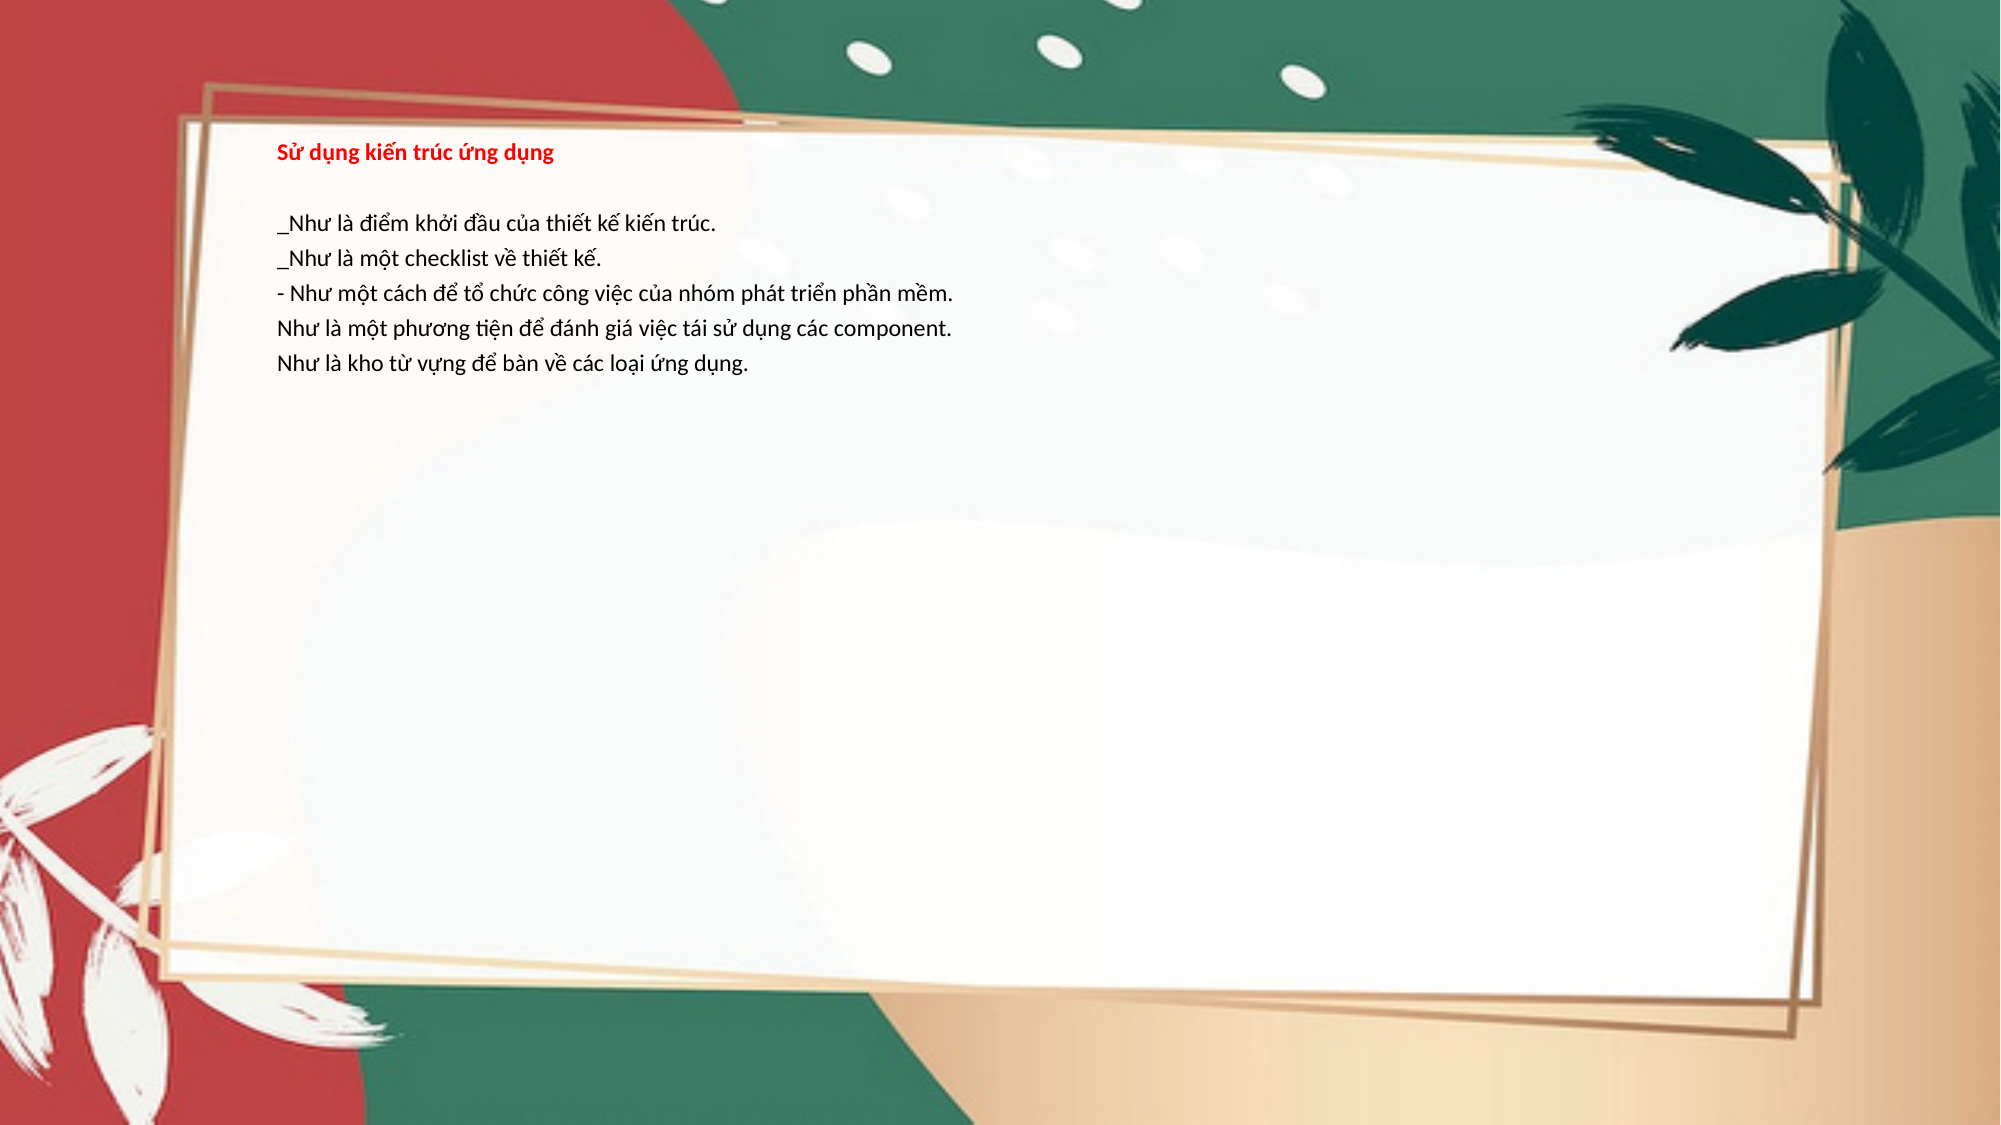

Sử dụng kiến trúc ứng dụng

_Như là điểm khởi đầu của thiết kế kiến trúc.
_Như là một checklist về thiết kế.
- Như một cách để tổ chức công việc của nhóm phát triển phần mềm.
Như là một phương tiện để đánh giá việc tái sử dụng các component.
Như là kho từ vựng để bàn về các loại ứng dụng.